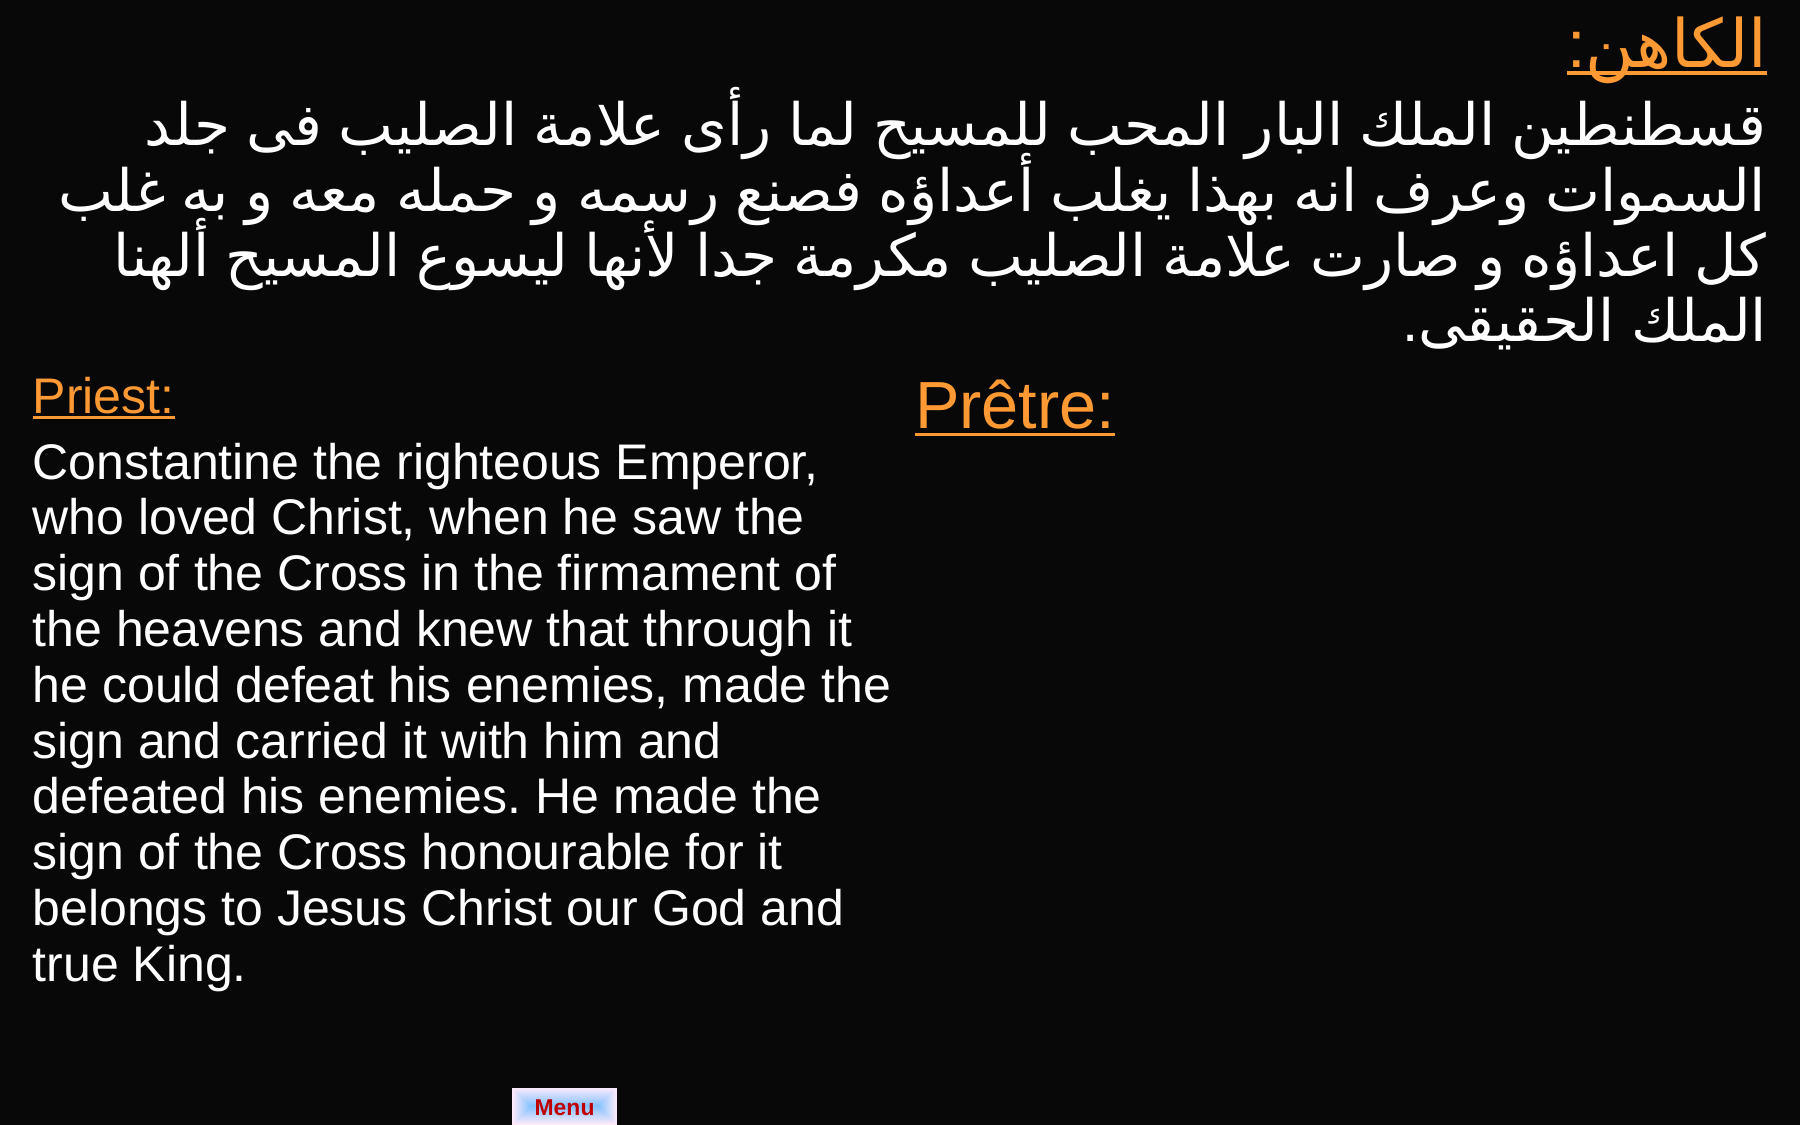

| الكاهن: قسطنطين الملك البار المحب للمسيح لما رأى علامة الصليب فى جلد السموات وعرف انه بهذا يغلب أعداؤه فصنع رسمه و حمله معه و به غلب كل اعداؤه و صارت علامة الصليب مكرمة جدا لأنها ليسوع المسيح ألهنا الملك الحقيقى. |  |
| --- | --- |
| Priest: Constantine the righteous Emperor, who loved Christ, when he saw the sign of the Cross in the firmament of the heavens and knew that through it he could defeat his enemies, made the sign and carried it with him and defeated his enemies. He made the sign of the Cross honourable for it belongs to Jesus Christ our God and true King. | Prêtre: |

Menu